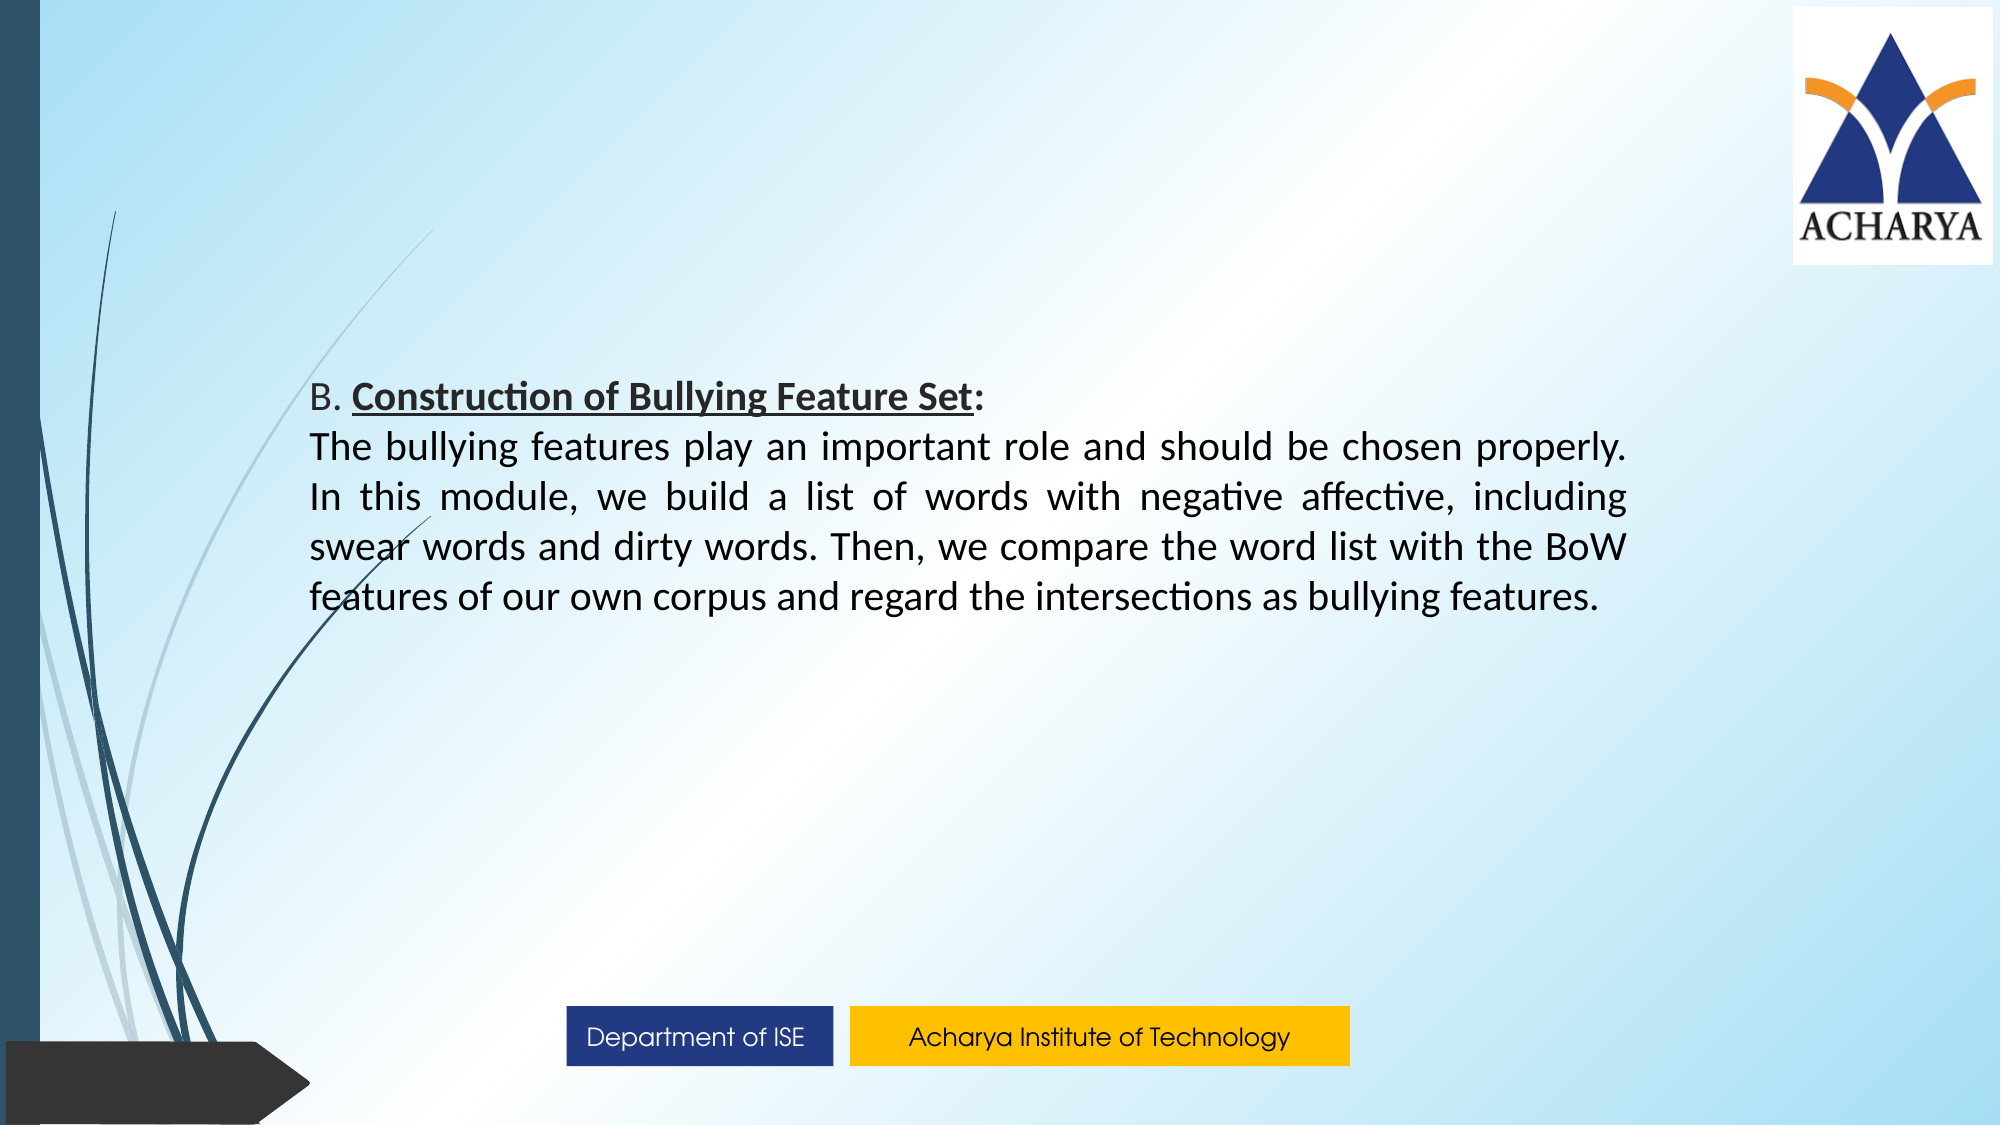

B. Construction of Bullying Feature Set:
The bullying features play an important role and should be chosen properly. In this module, we build a list of words with negative affective, including swear words and dirty words. Then, we compare the word list with the BoW features of our own corpus and regard the intersections as bullying features.